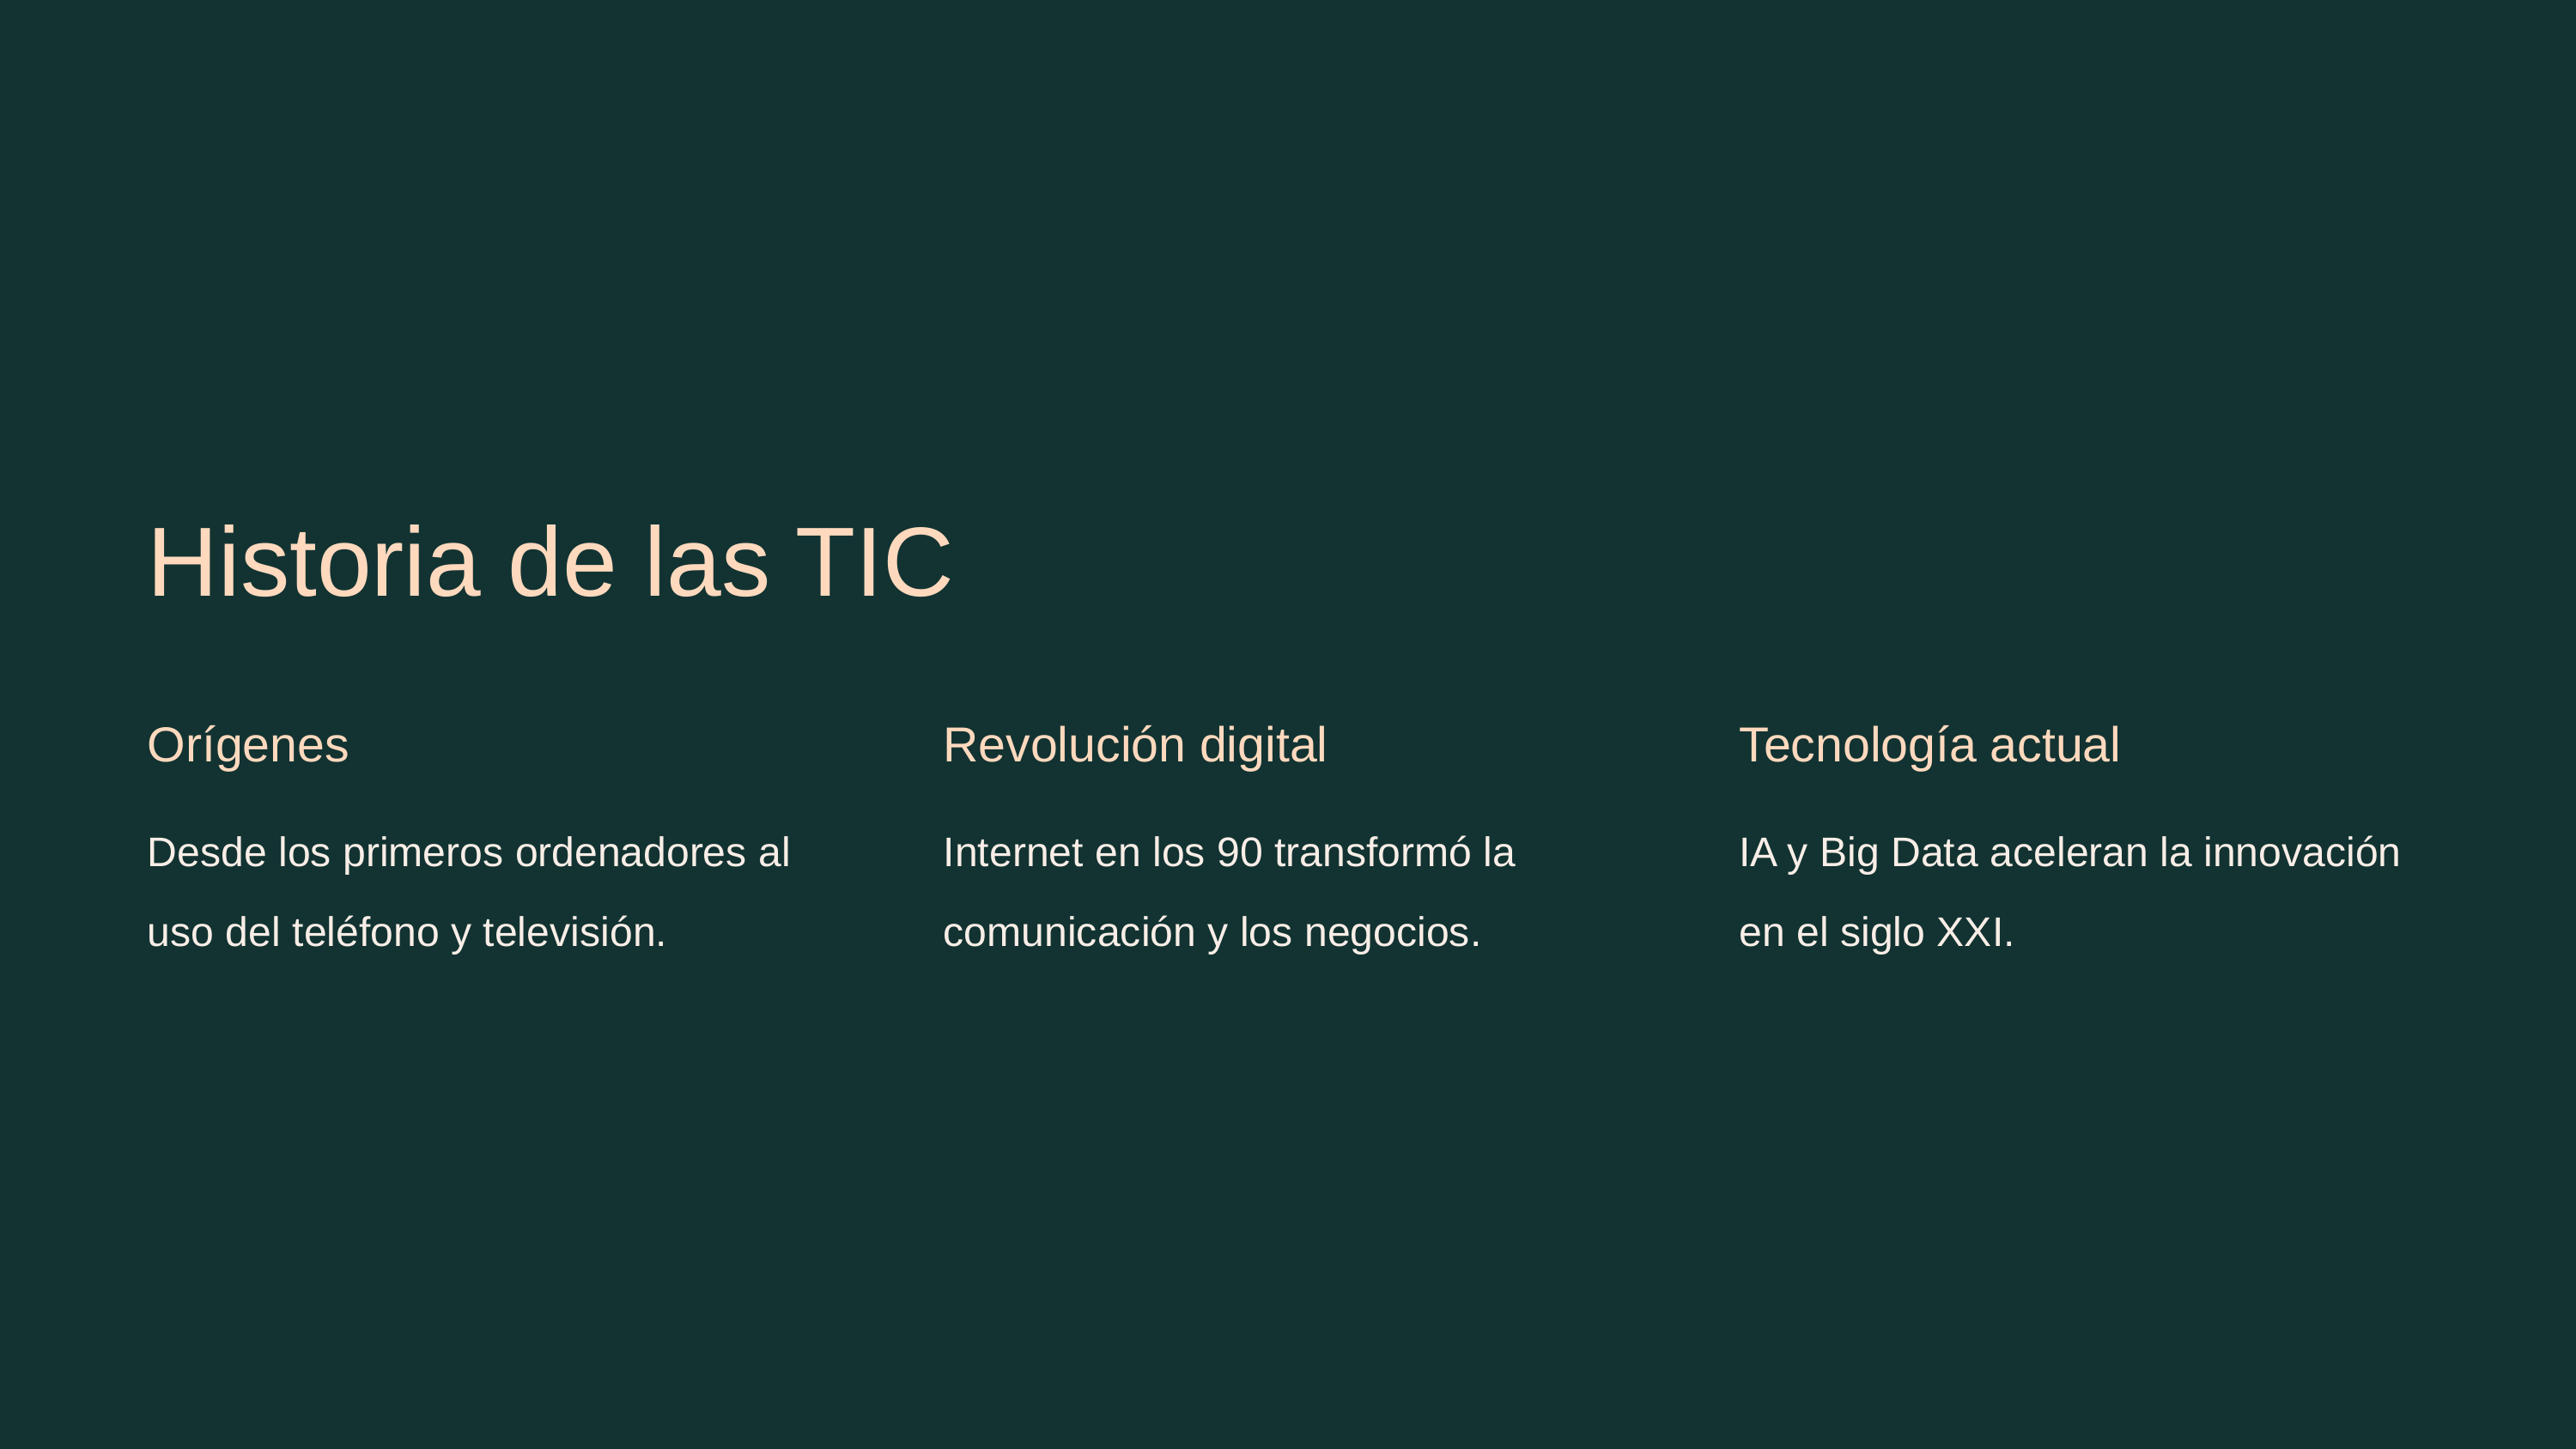

Historia de las TIC

Orígenes

Revolución digital

Tecnología actual

Desde los primeros ordenadores al uso del teléfono y televisión.

Internet en los 90 transformó la comunicación y los negocios.

IA y Big Data aceleran la innovación en el siglo XXI.